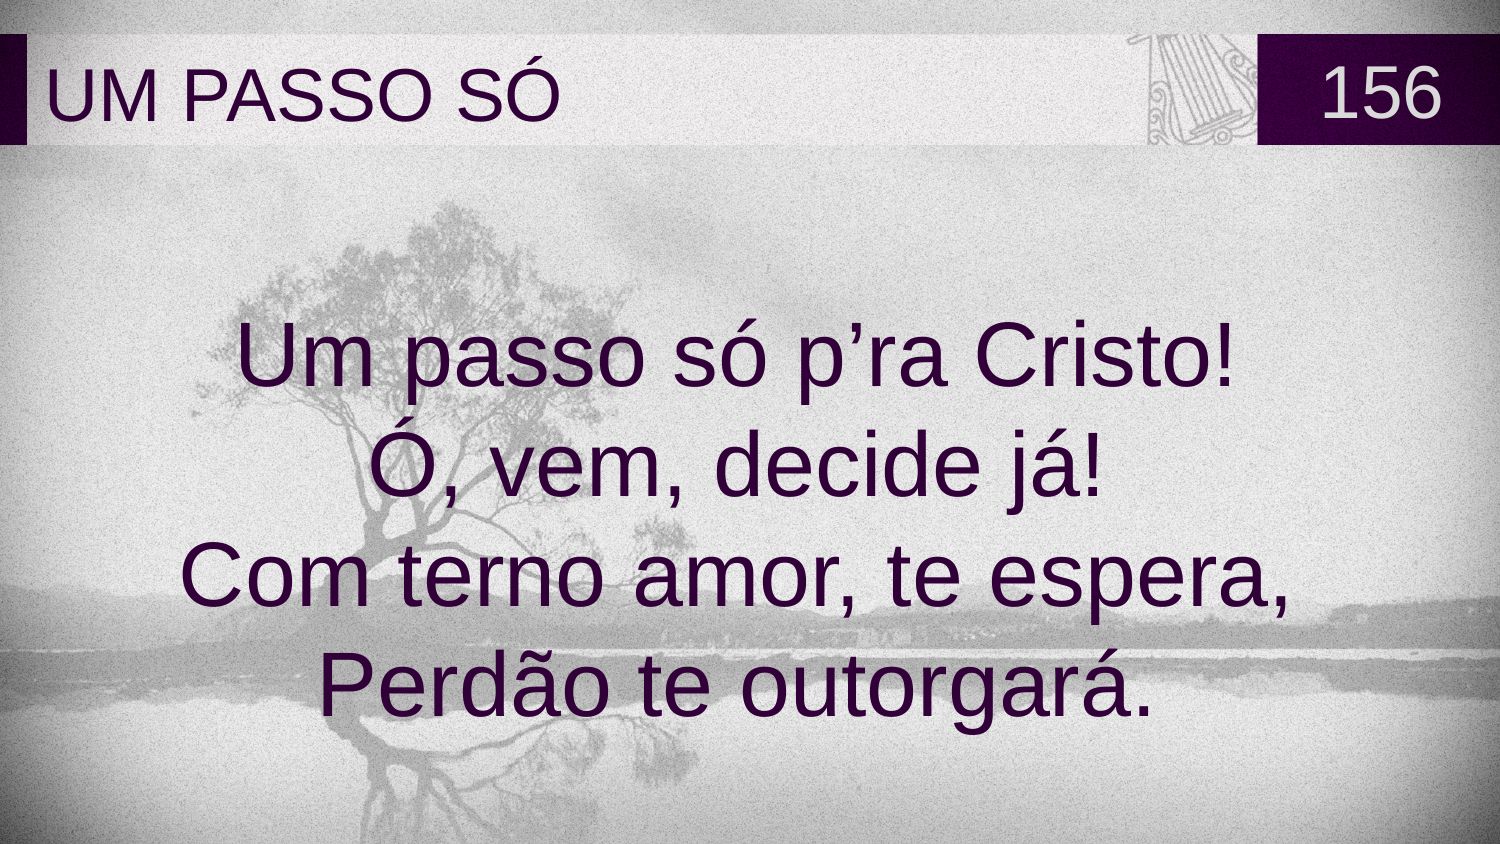

# UM PASSO SÓ
156
Um passo só p’ra Cristo!
Ó, vem, decide já!
Com terno amor, te espera,
Perdão te outorgará.